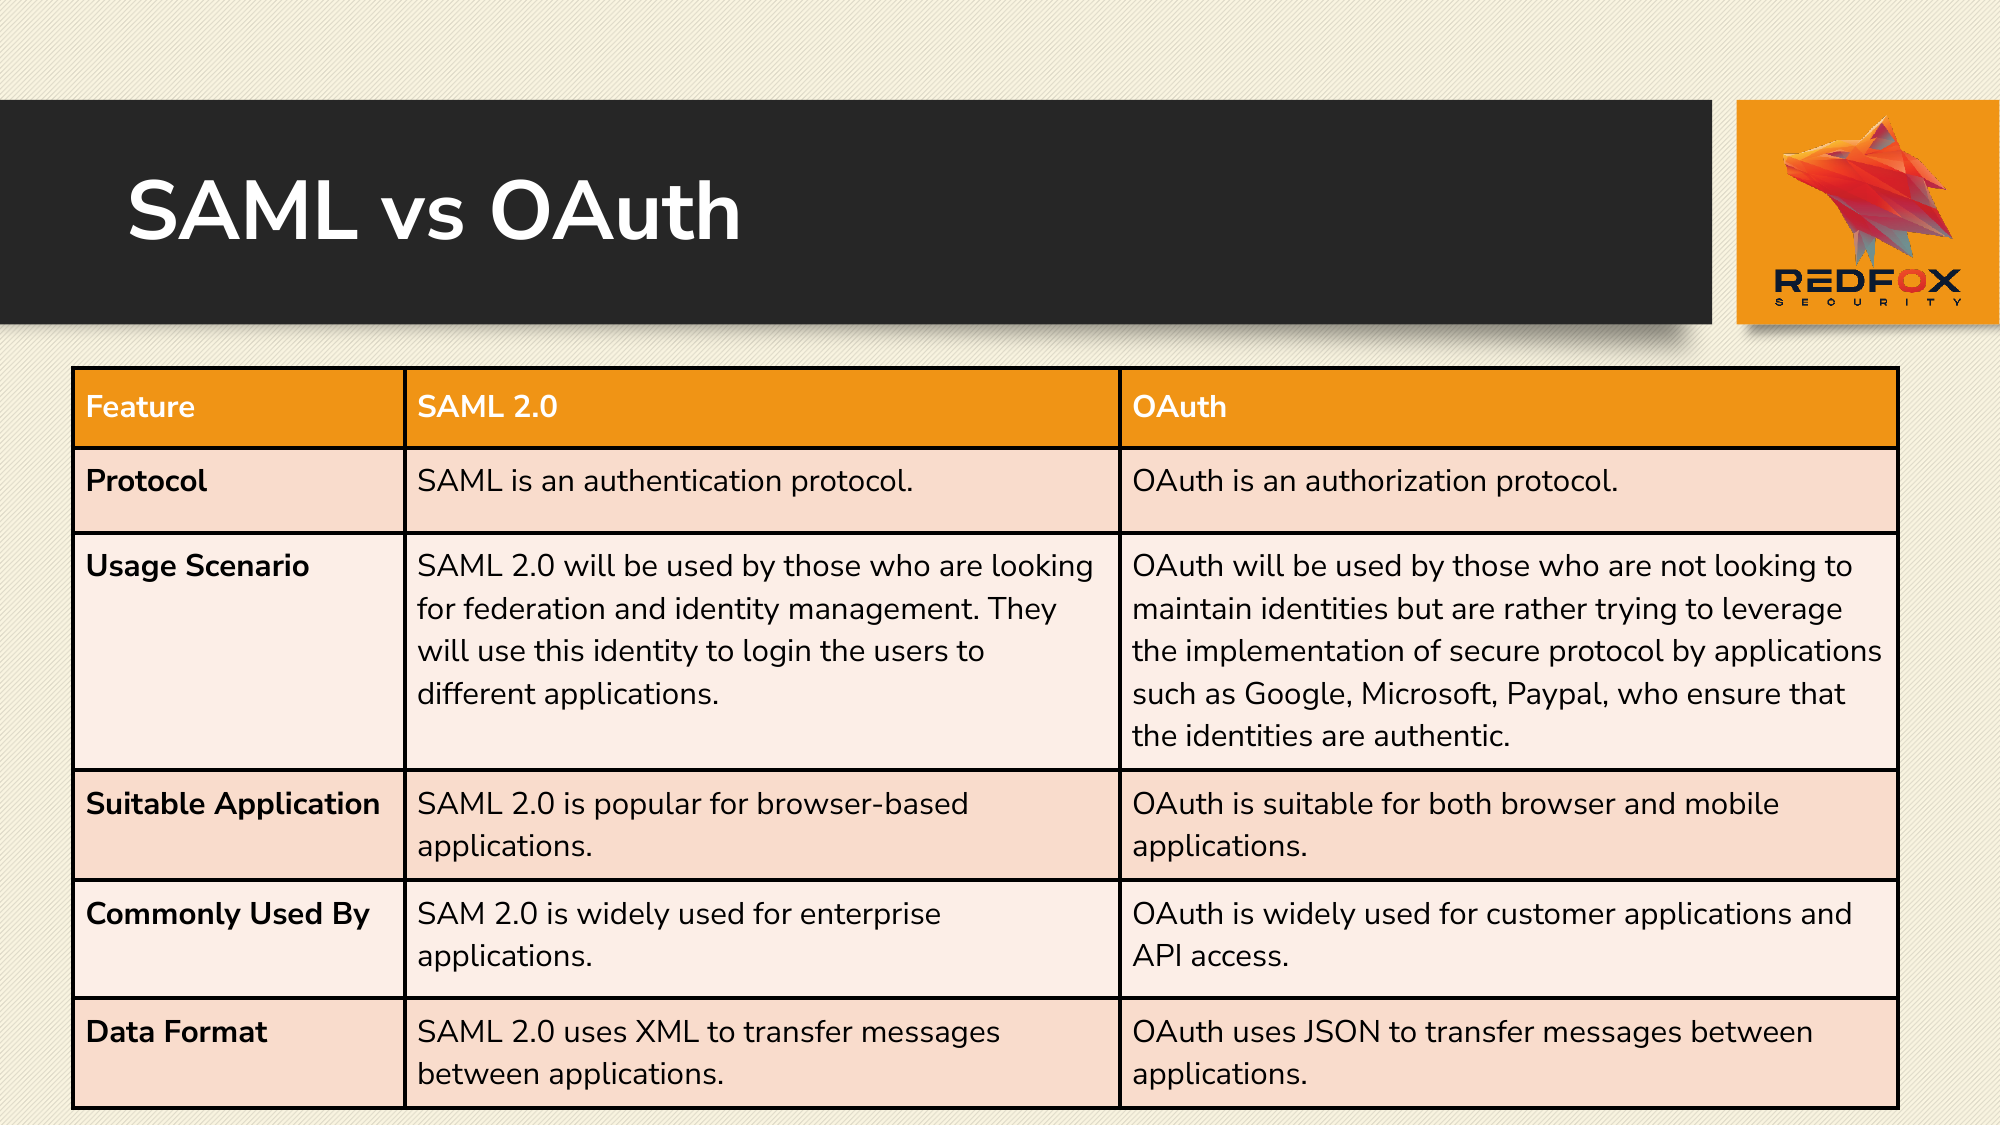

# SAML vs OAuth
| Feature | SAML 2.0 | OAuth |
| --- | --- | --- |
| Protocol | SAML is an authentication protocol. | OAuth is an authorization protocol. |
| Usage Scenario | SAML 2.0 will be used by those who are looking for federation and identity management. They will use this identity to login the users to different applications. | OAuth will be used by those who are not looking to maintain identities but are rather trying to leverage the implementation of secure protocol by applications such as Google, Microsoft, Paypal, who ensure that the identities are authentic. |
| Suitable Application | SAML 2.0 is popular for browser-based applications. | OAuth is suitable for both browser and mobile applications. |
| Commonly Used By | SAM 2.0 is widely used for enterprise applications. | OAuth is widely used for customer applications and API access. |
| Data Format | SAML 2.0 uses XML to transfer messages between applications. | OAuth uses JSON to transfer messages between applications. |